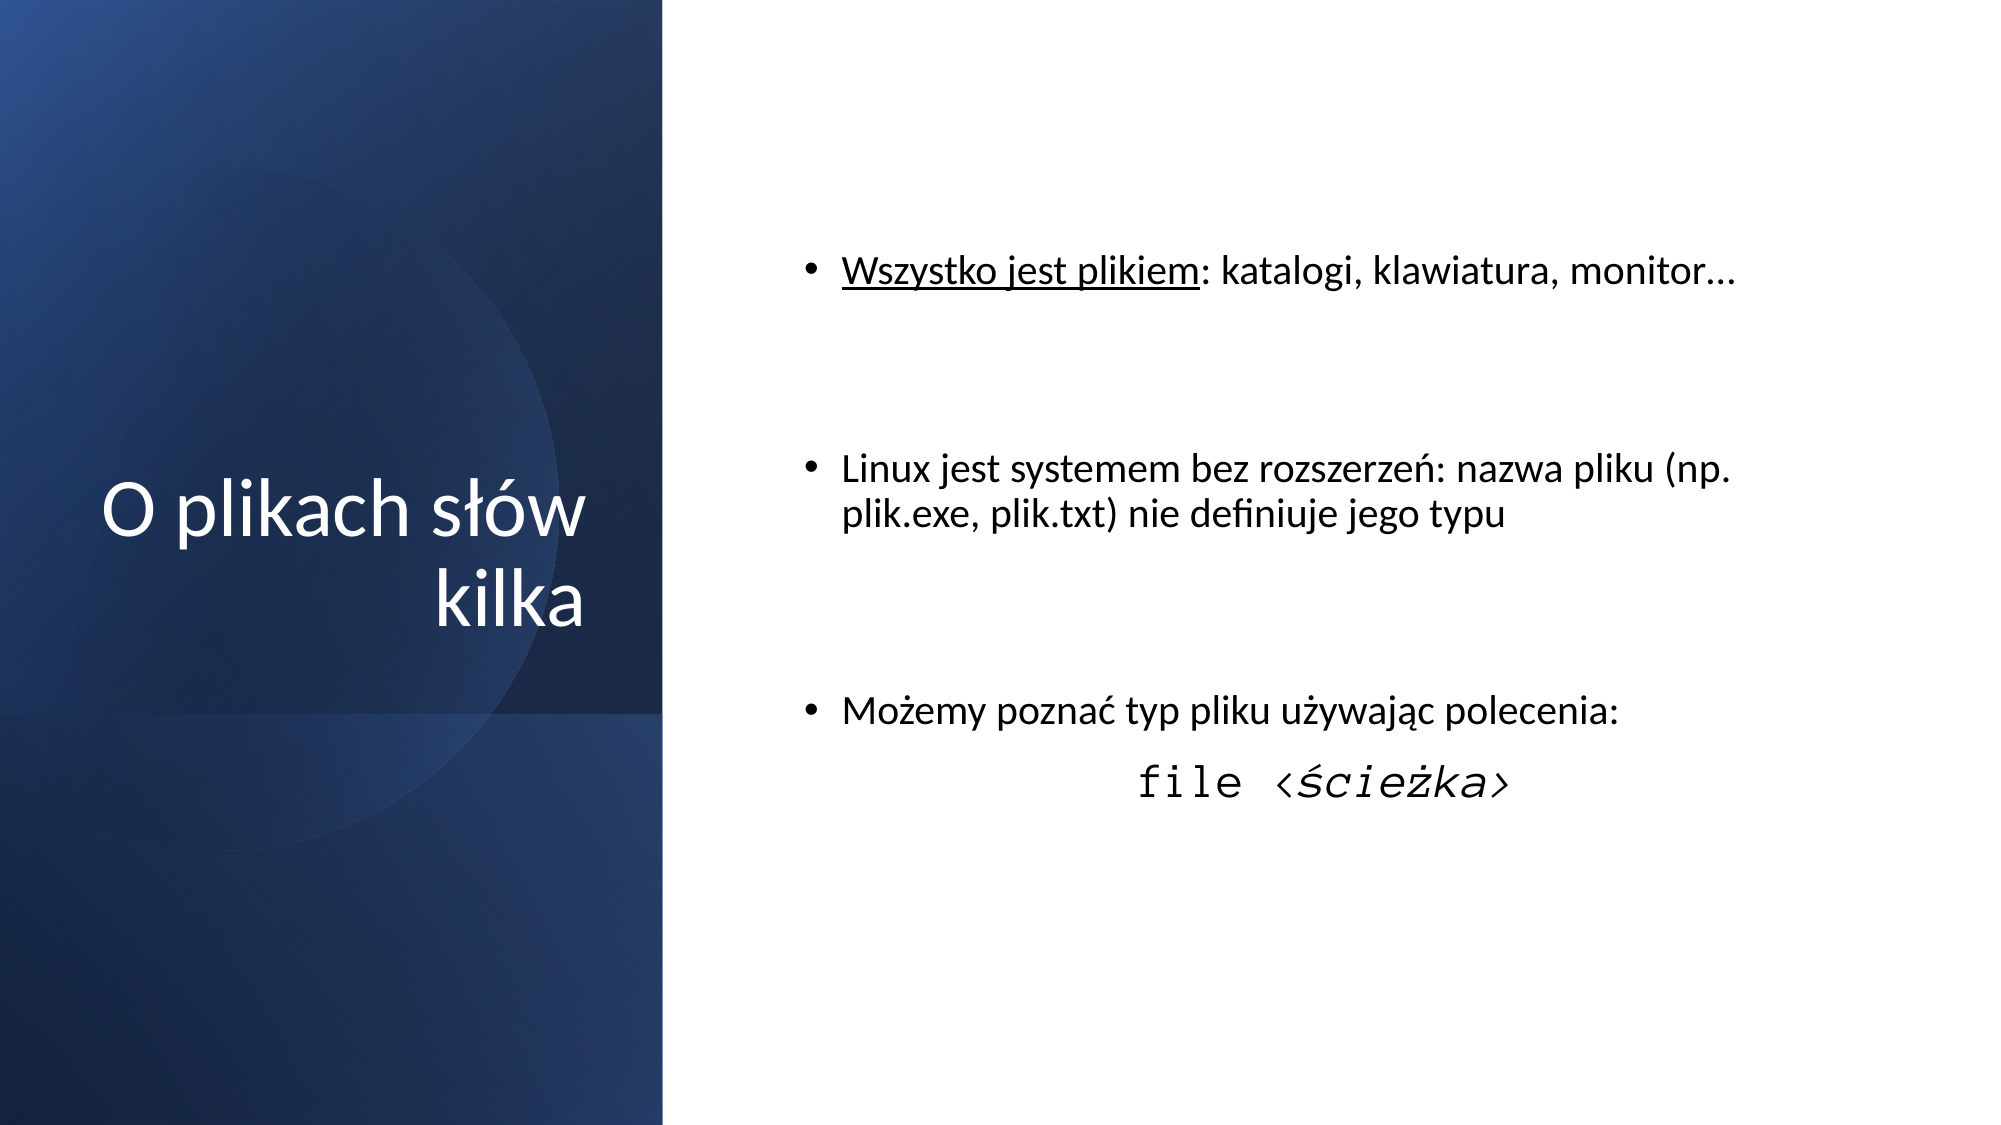

# O plikach słów kilka
Wszystko jest plikiem: katalogi, klawiatura, monitor…

Linux jest systemem bez rozszerzeń: nazwa pliku (np. plik.exe, plik.txt) nie definiuje jego typu

Możemy poznać typ pliku używając polecenia:
file <ścieżka>